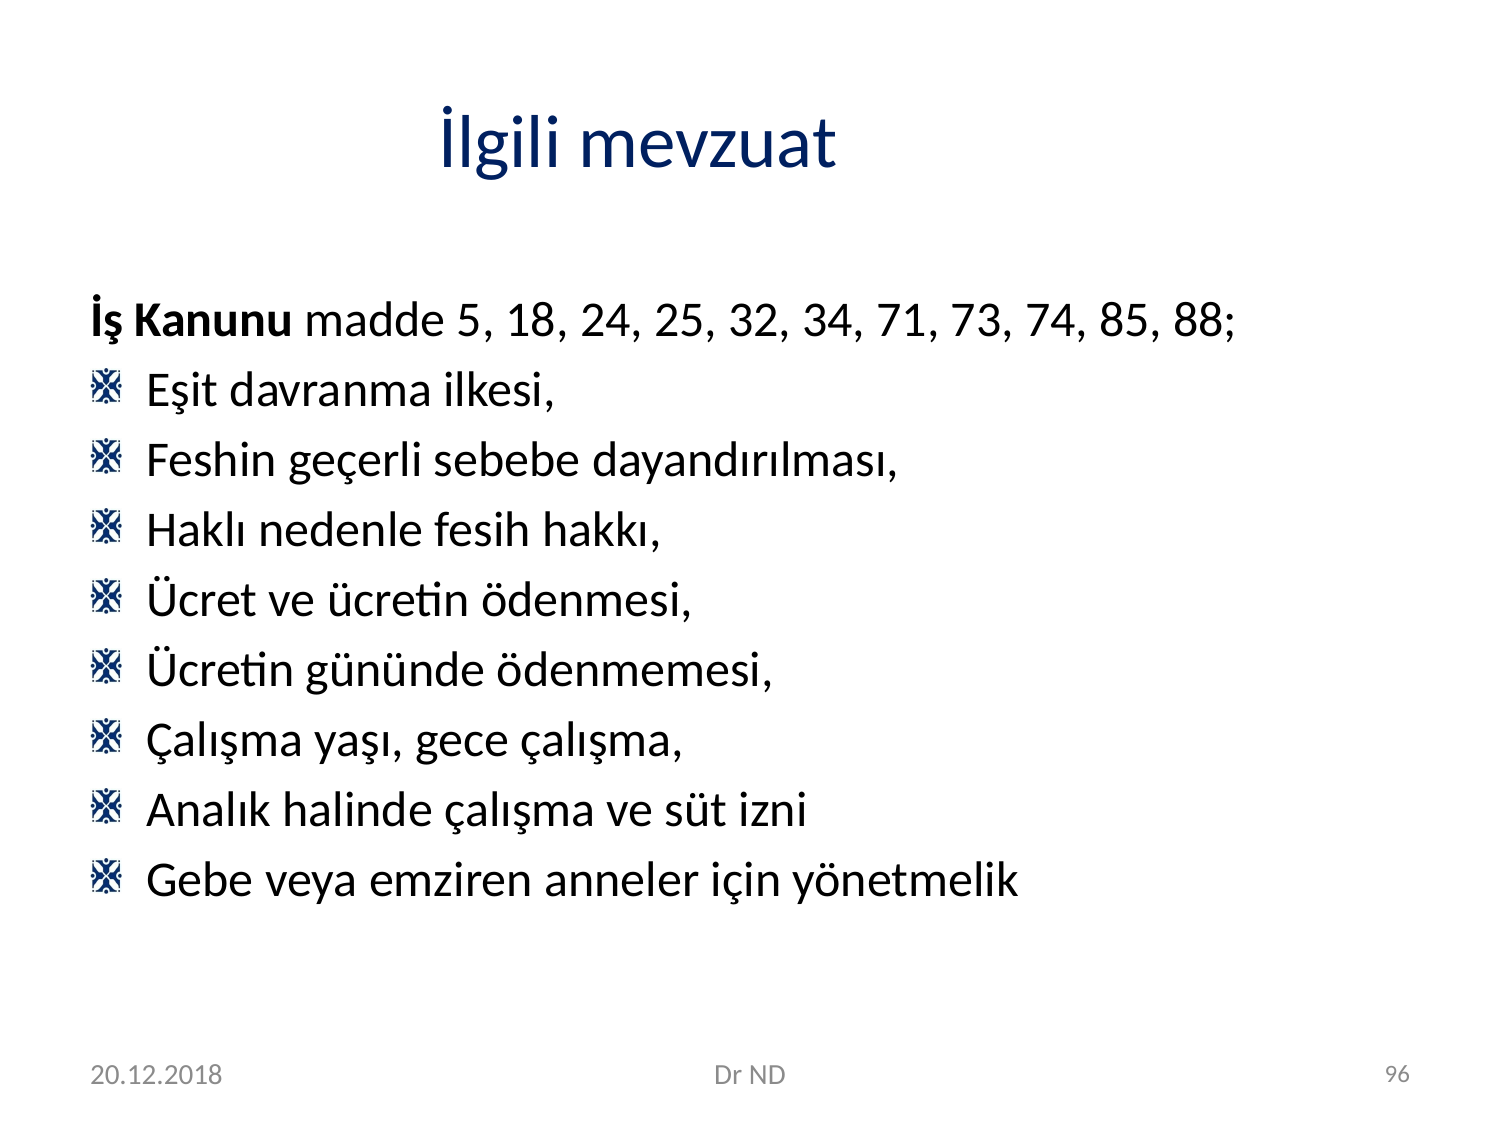

# İlgili mevzuat
İş Kanunu madde 5, 18, 24, 25, 32, 34, 71, 73, 74, 85, 88;
Eşit davranma ilkesi,
Feshin geçerli sebebe dayandırılması,
Haklı nedenle fesih hakkı,
Ücret ve ücretin ödenmesi,
Ücretin gününde ödenmemesi,
Çalışma yaşı, gece çalışma,
Analık halinde çalışma ve süt izni
Gebe veya emziren anneler için yönetmelik
20.12.2018
Dr ND
96